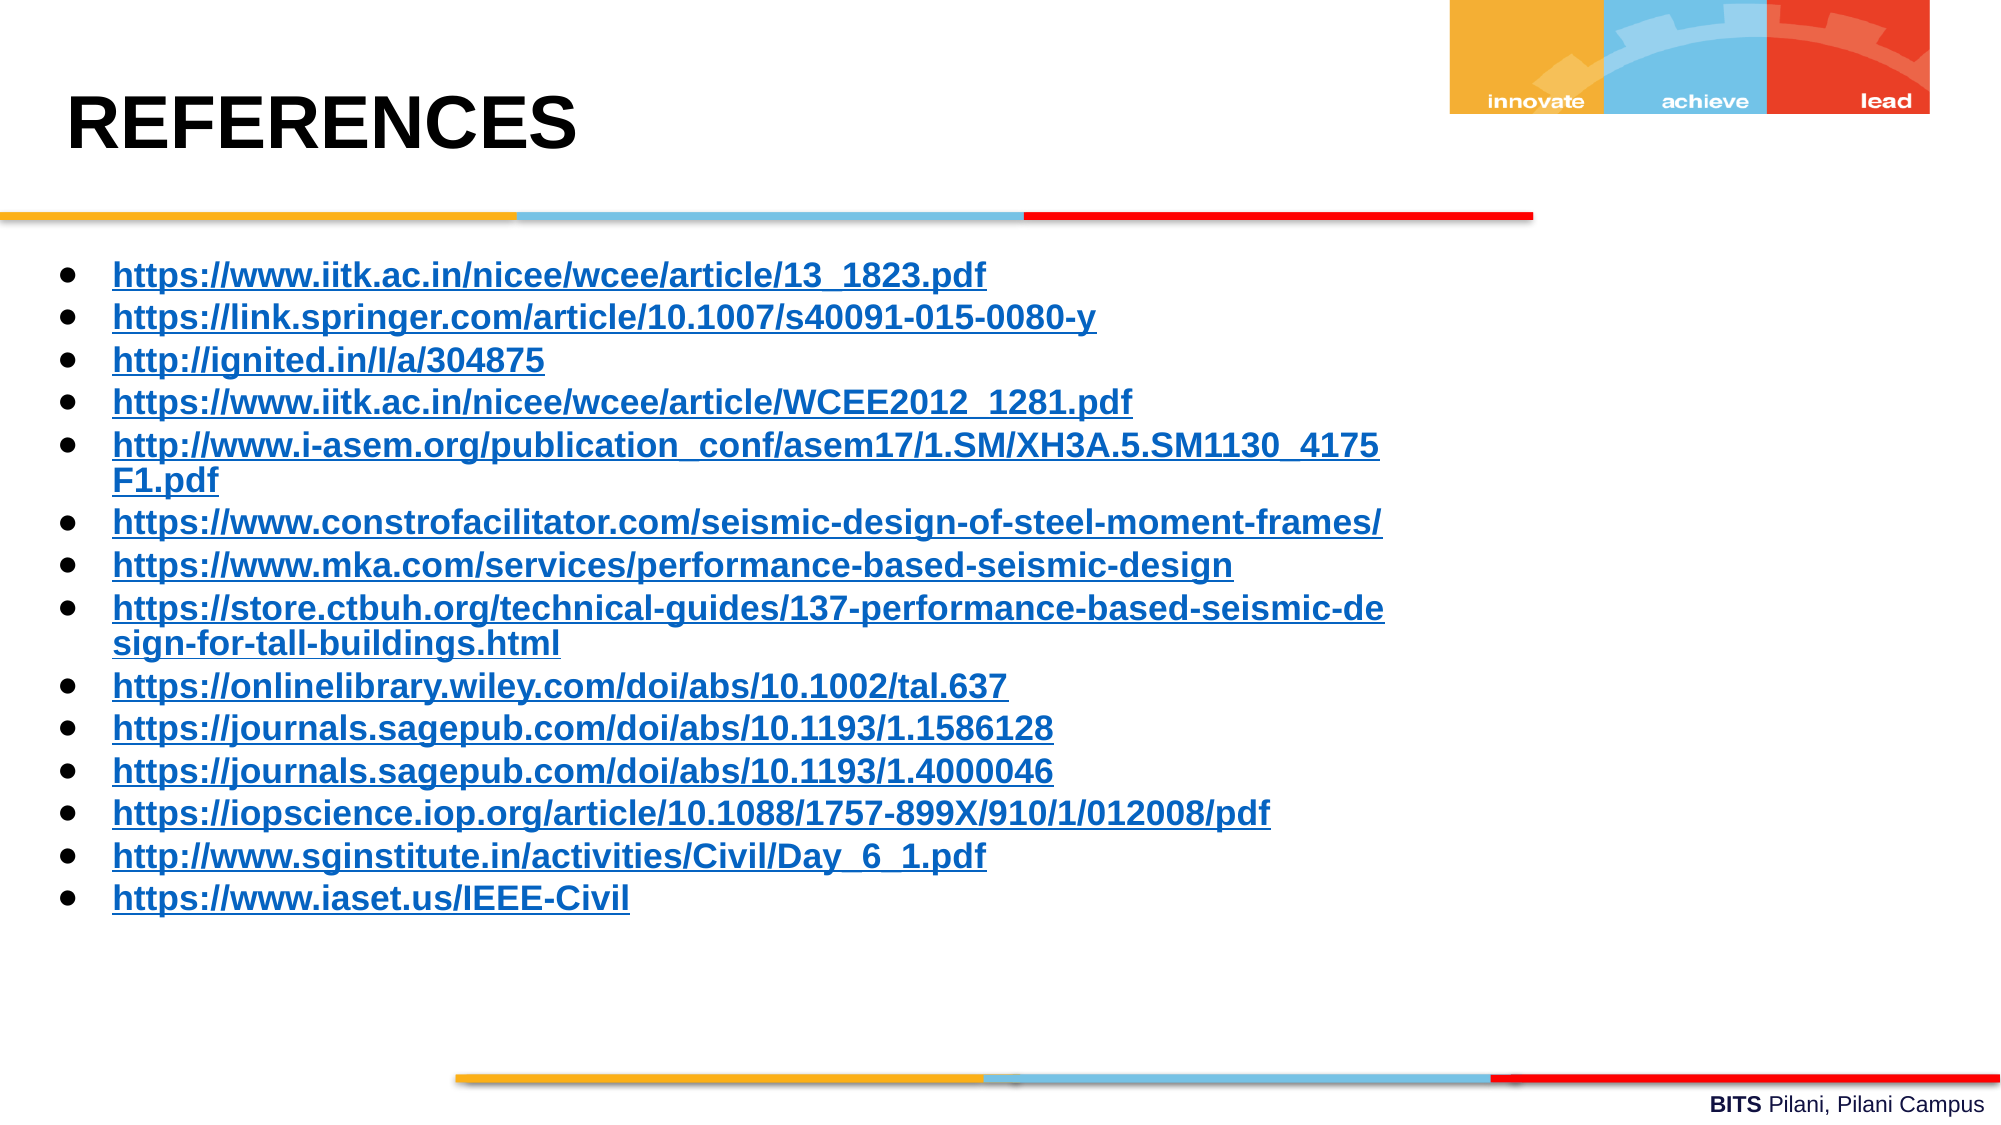

REFERENCES
https://www.iitk.ac.in/nicee/wcee/article/13_1823.pdf
https://link.springer.com/article/10.1007/s40091-015-0080-y
http://ignited.in/I/a/304875
https://www.iitk.ac.in/nicee/wcee/article/WCEE2012_1281.pdf
http://www.i-asem.org/publication_conf/asem17/1.SM/XH3A.5.SM1130_4175F1.pdf
https://www.constrofacilitator.com/seismic-design-of-steel-moment-frames/
https://www.mka.com/services/performance-based-seismic-design
https://store.ctbuh.org/technical-guides/137-performance-based-seismic-design-for-tall-buildings.html
https://onlinelibrary.wiley.com/doi/abs/10.1002/tal.637
https://journals.sagepub.com/doi/abs/10.1193/1.1586128
https://journals.sagepub.com/doi/abs/10.1193/1.4000046
https://iopscience.iop.org/article/10.1088/1757-899X/910/1/012008/pdf
http://www.sginstitute.in/activities/Civil/Day_6_1.pdf
https://www.iaset.us/IEEE-Civil